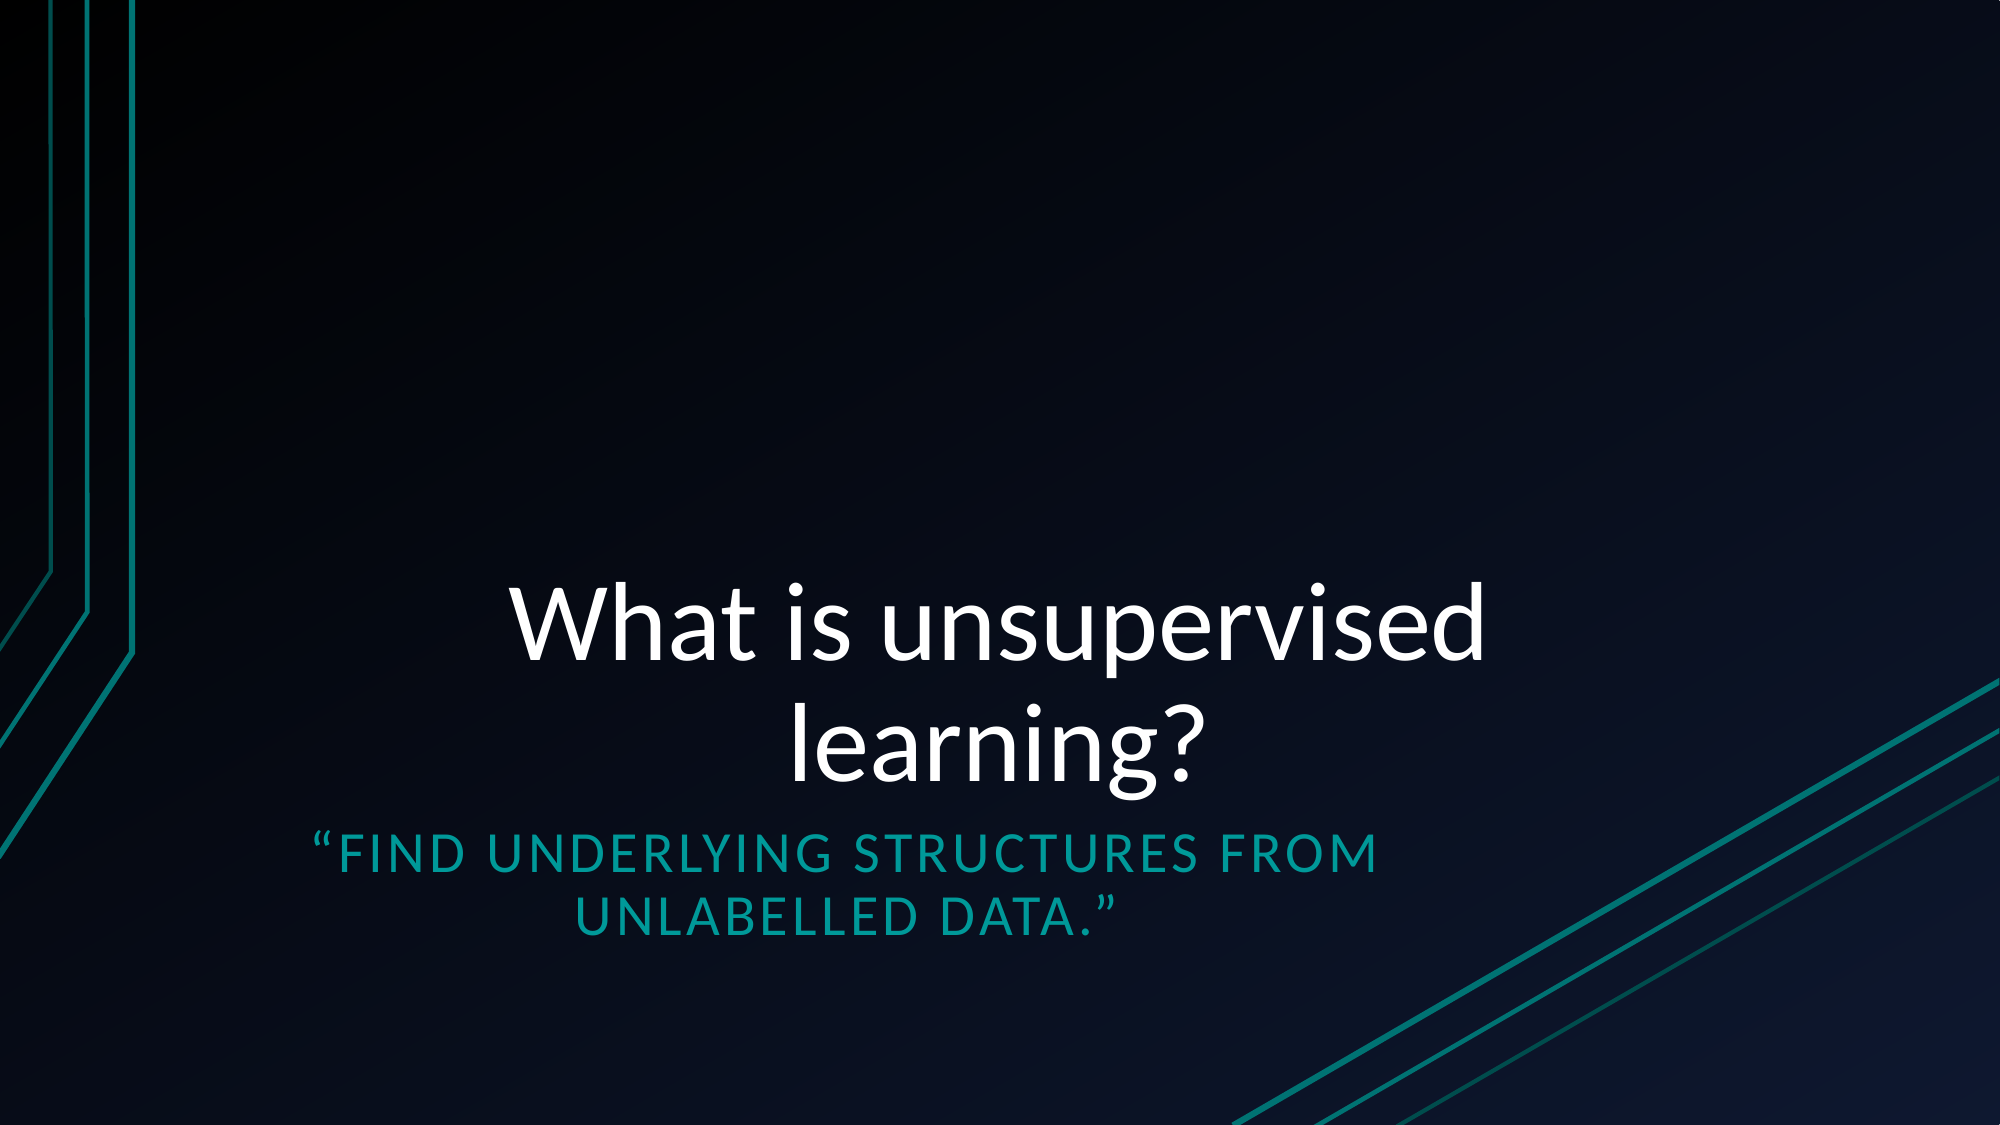

# What is unsupervised learning?
“find underlying structures from unlabelled data.”